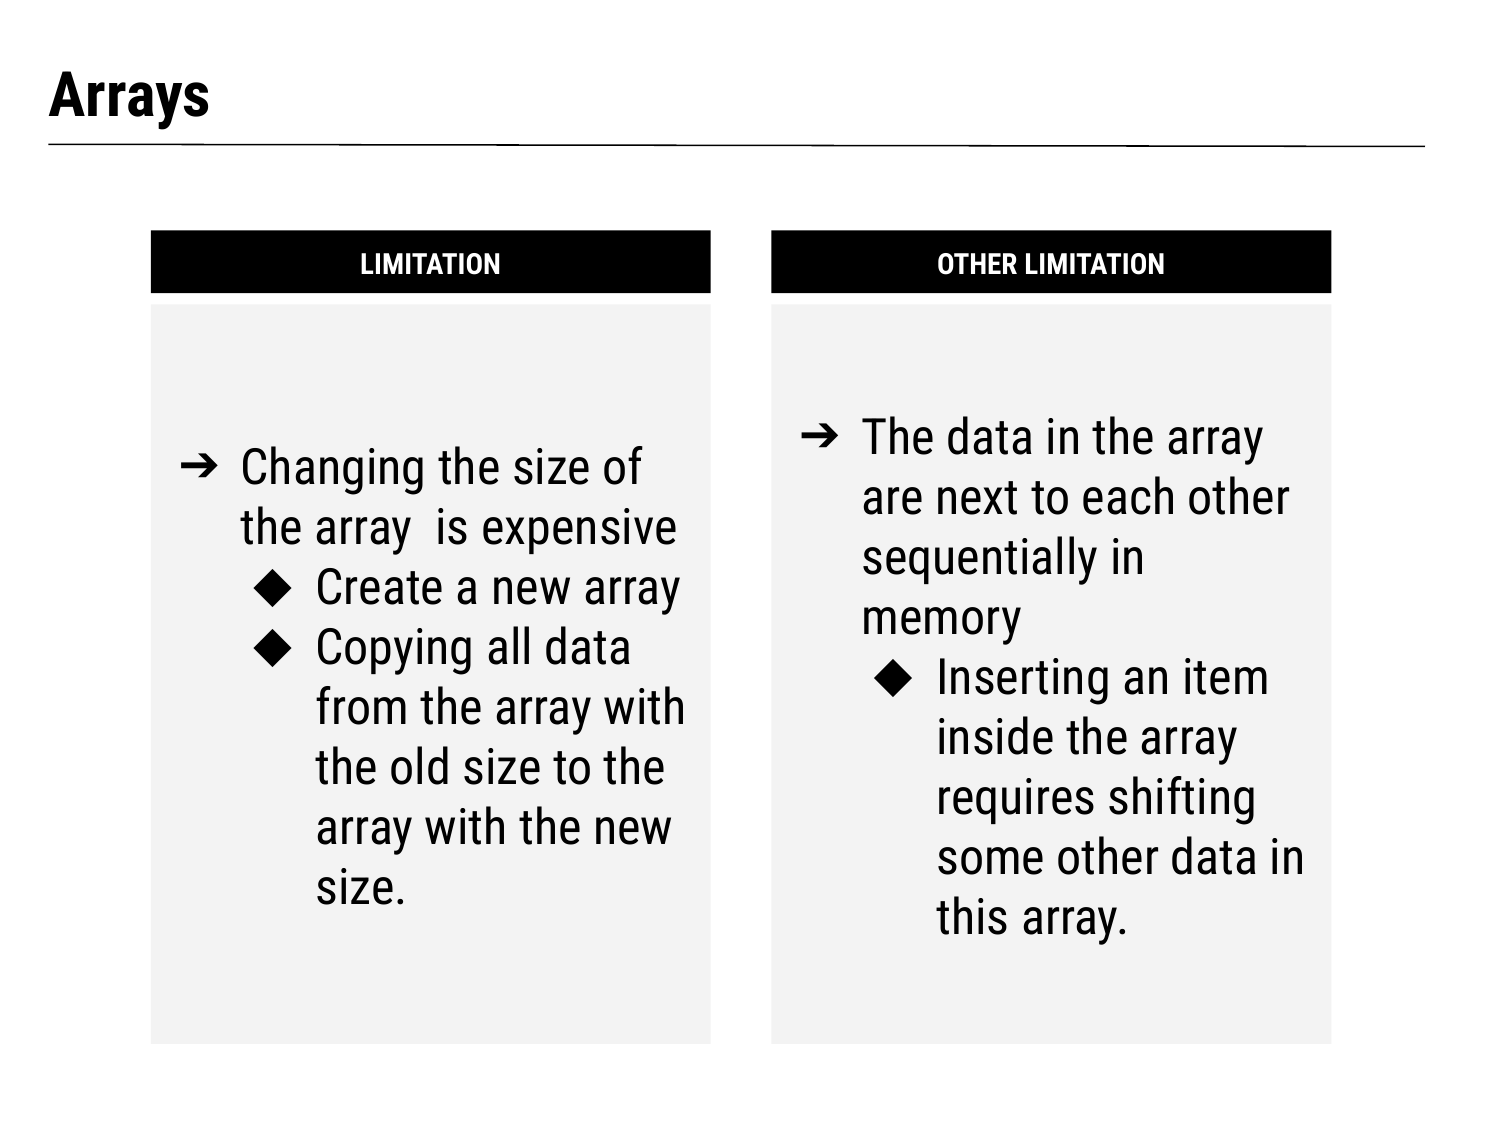

# Arrays
LIMITATION
OTHER LIMITATION
Changing the size of the array  is expensive
Create a new array
Copying all data from the array with the old size to the array with the new size.
The data in the array are next to each other sequentially in memory
Inserting an item inside the array requires shifting some other data in this array.